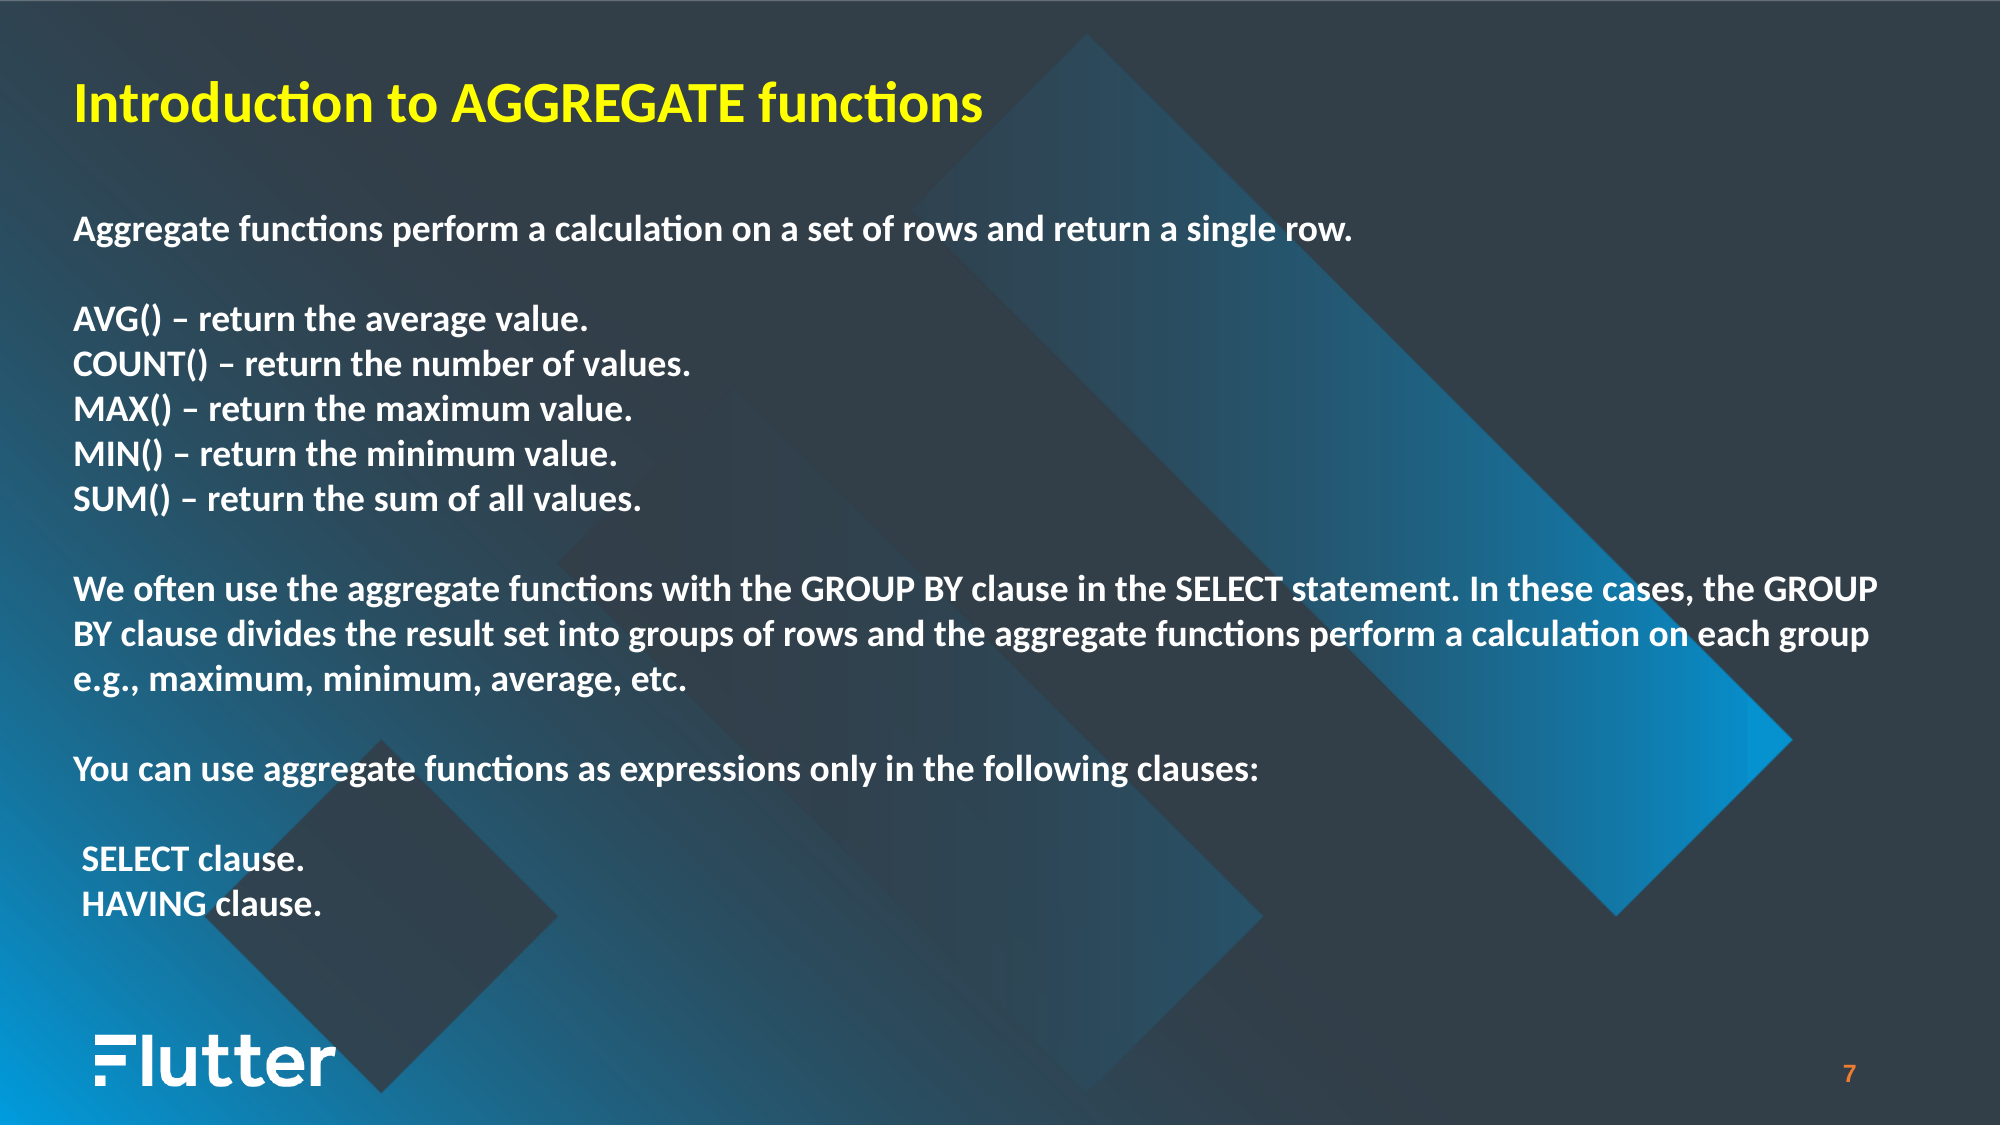

Introduction to AGGREGATE functions

Aggregate functions perform a calculation on a set of rows and return a single row.

AVG() – return the average value.
COUNT() – return the number of values.
MAX() – return the maximum value.
MIN() – return the minimum value.
SUM() – return the sum of all values.

We often use the aggregate functions with the GROUP BY clause in the SELECT statement. In these cases, the GROUP BY clause divides the result set into groups of rows and the aggregate functions perform a calculation on each group e.g., maximum, minimum, average, etc.

You can use aggregate functions as expressions only in the following clauses:

 SELECT clause.
 HAVING clause.